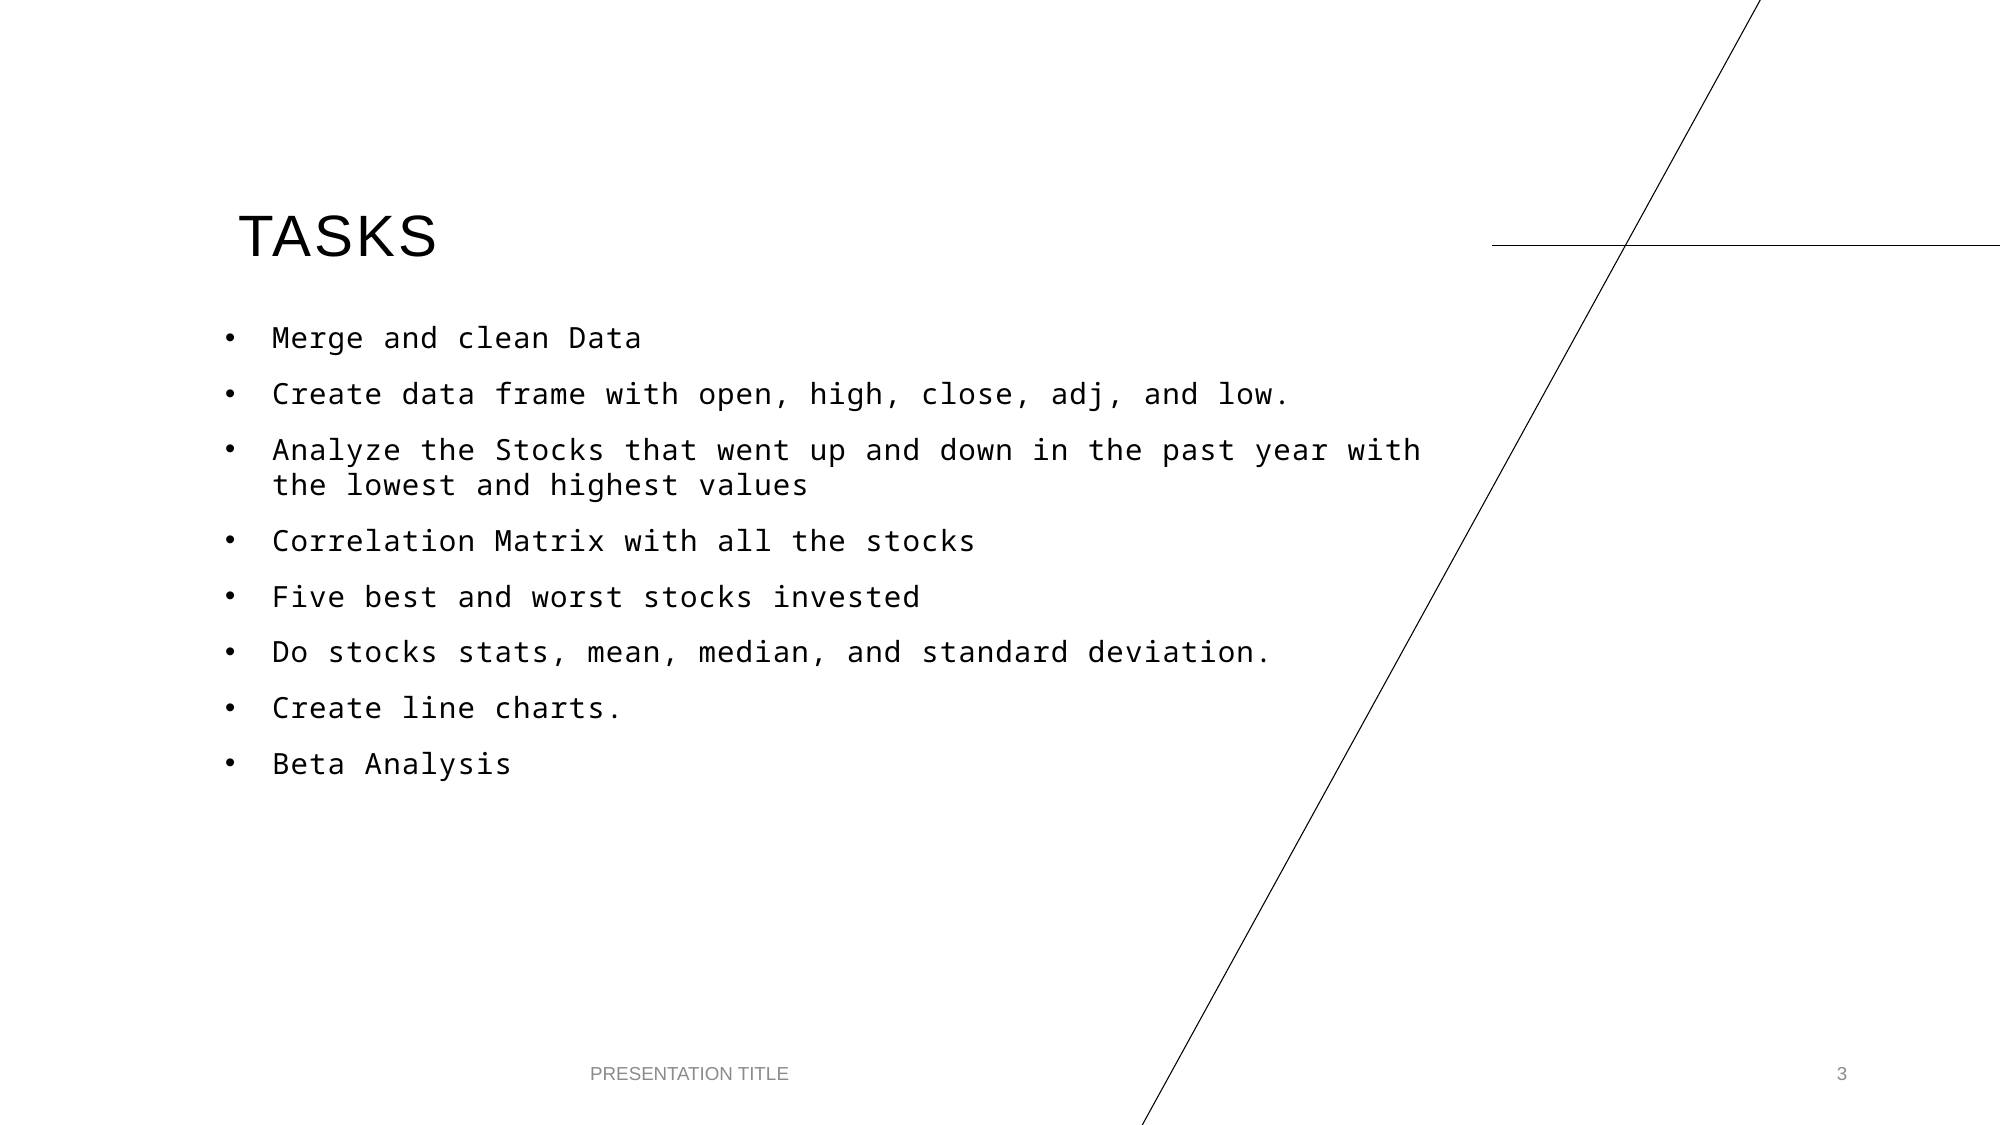

# tasks
Merge and clean Data
Create data frame with open, high, close, adj, and low.
Analyze the Stocks that went up and down in the past year with the lowest and highest values
Correlation Matrix with all the stocks
Five best and worst stocks invested
Do stocks stats, mean, median, and standard deviation.
Create line charts.
Beta Analysis
PRESENTATION TITLE
3